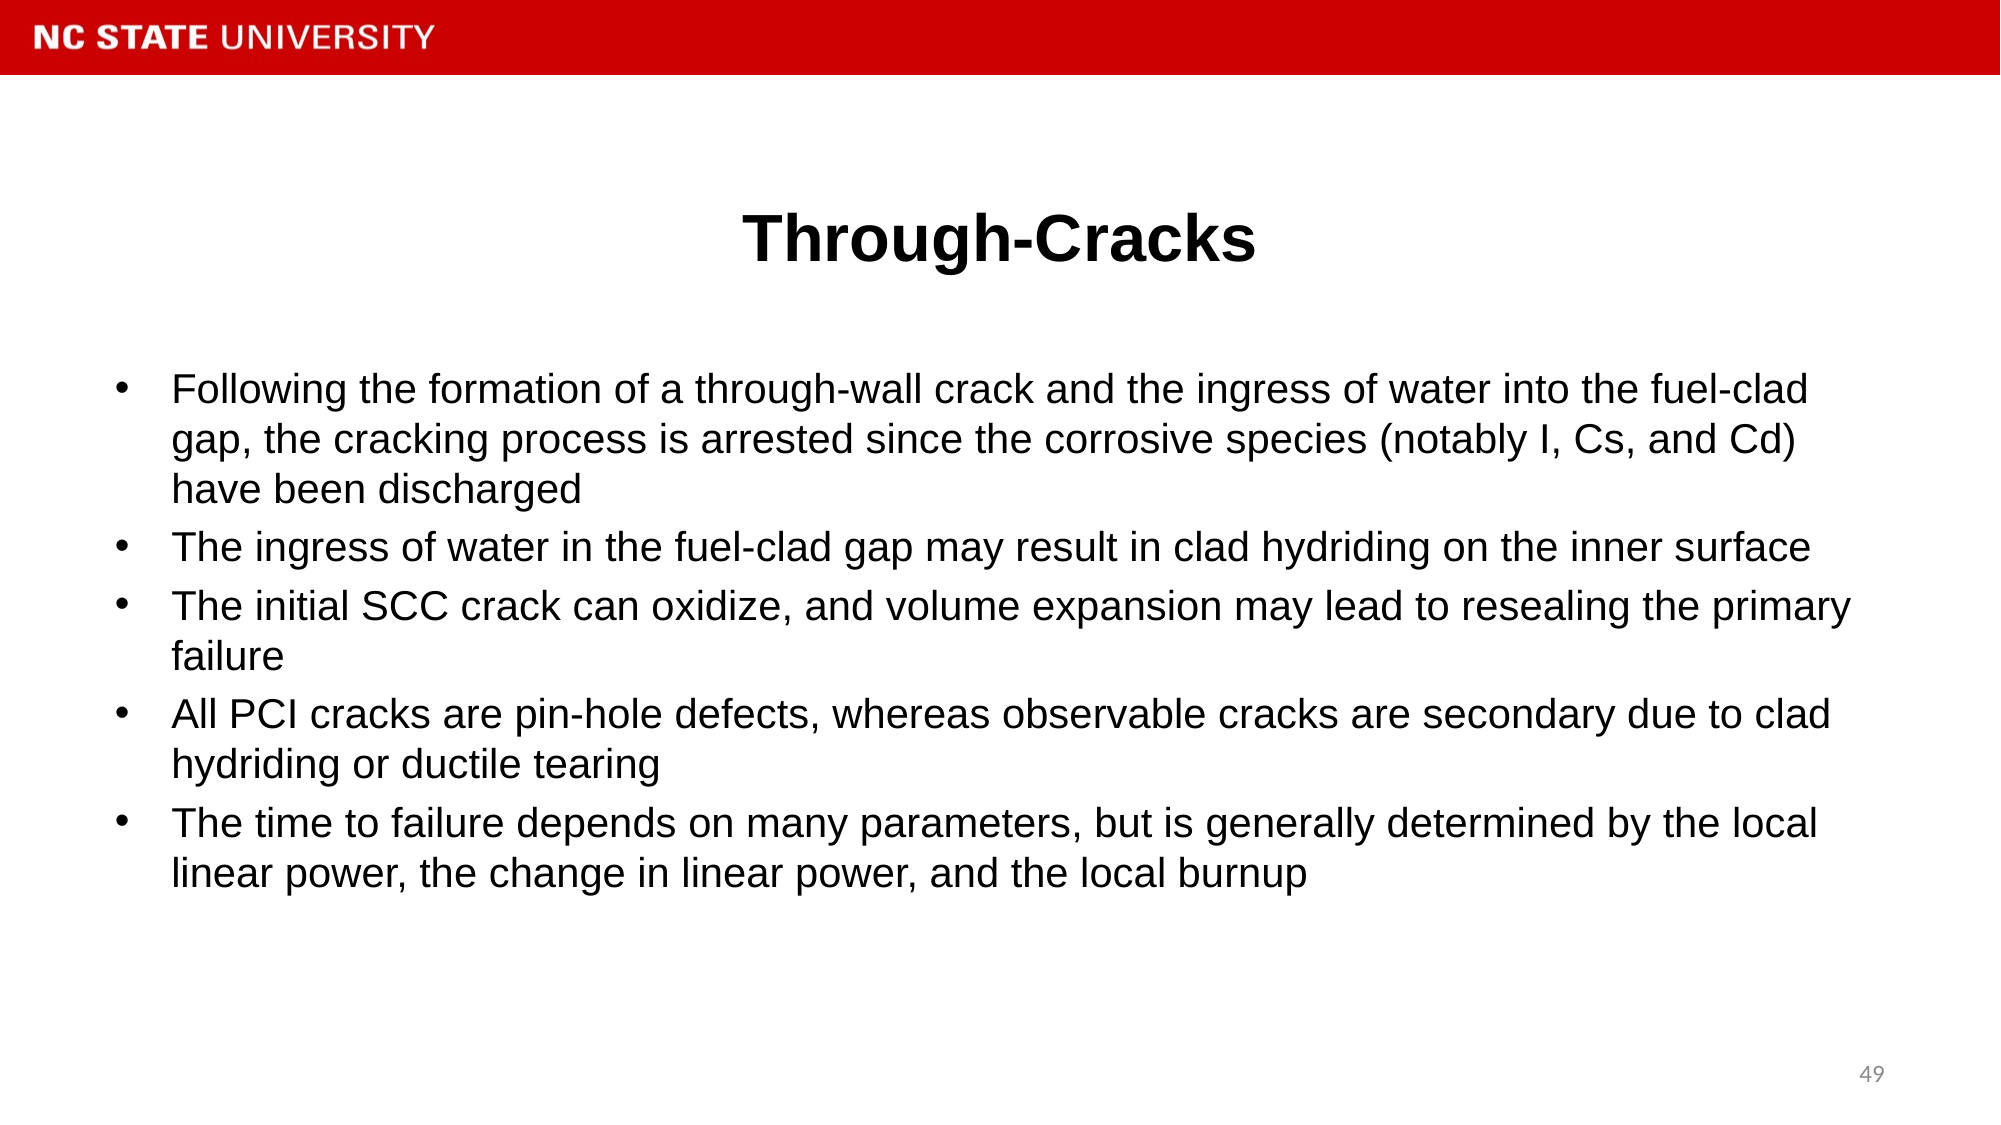

# Through-Cracks
Following the formation of a through-wall crack and the ingress of water into the fuel-clad gap, the cracking process is arrested since the corrosive species (notably I, Cs, and Cd) have been discharged
The ingress of water in the fuel-clad gap may result in clad hydriding on the inner surface
The initial SCC crack can oxidize, and volume expansion may lead to resealing the primary failure
All PCI cracks are pin-hole defects, whereas observable cracks are secondary due to clad hydriding or ductile tearing
The time to failure depends on many parameters, but is generally determined by the local linear power, the change in linear power, and the local burnup

49